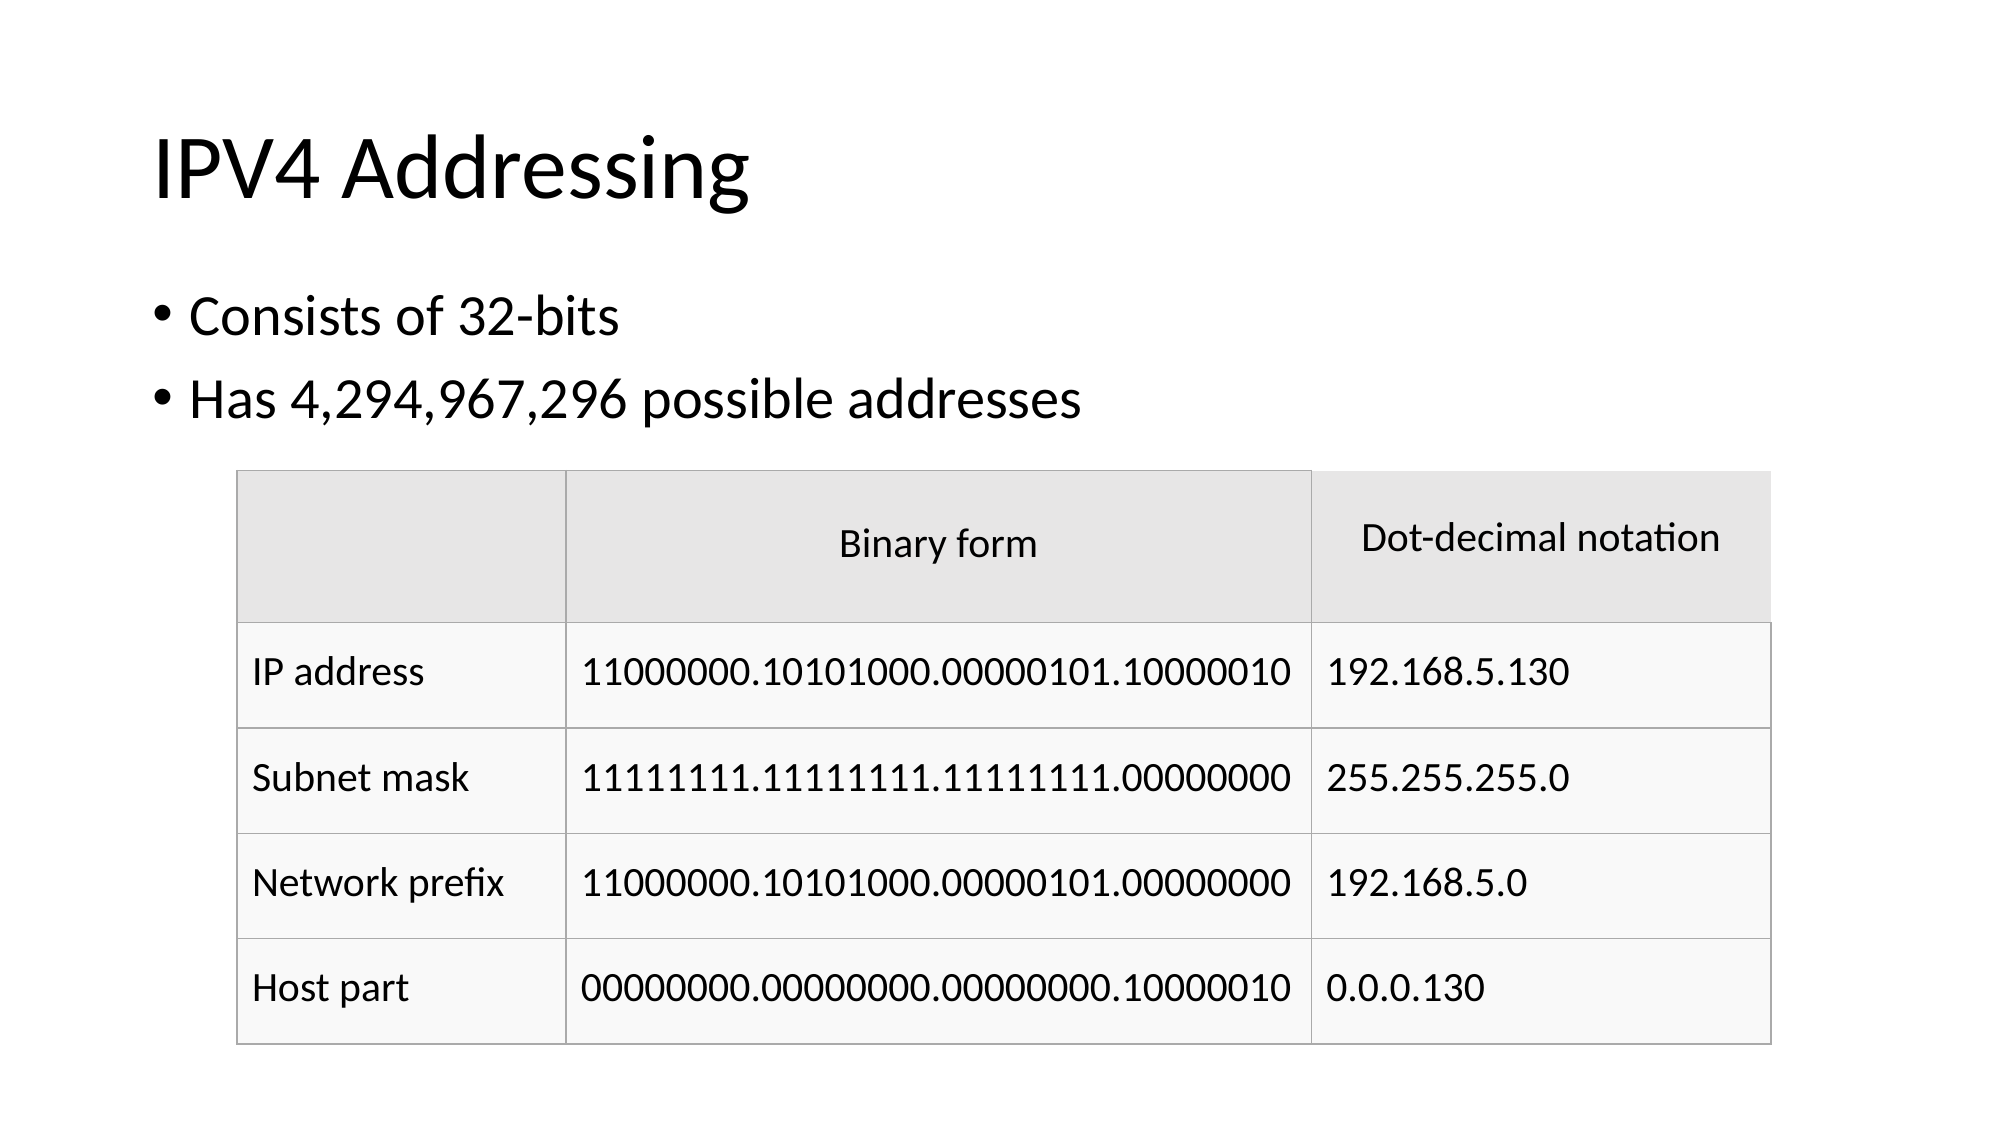

# IPV4 Addressing
Consists of 32-bits
Has 4,294,967,296 possible addresses

|  | Binary form | Dot-decimal notation |
| --- | --- | --- |
| IP address | 11000000.10101000.00000101.10000010 | 192.168.5.130 |
| Subnet mask | 11111111.11111111.11111111.00000000 | 255.255.255.0 |
| Network prefix | 11000000.10101000.00000101.00000000 | 192.168.5.0 |
| Host part | 00000000.00000000.00000000.10000010 | 0.0.0.130 |